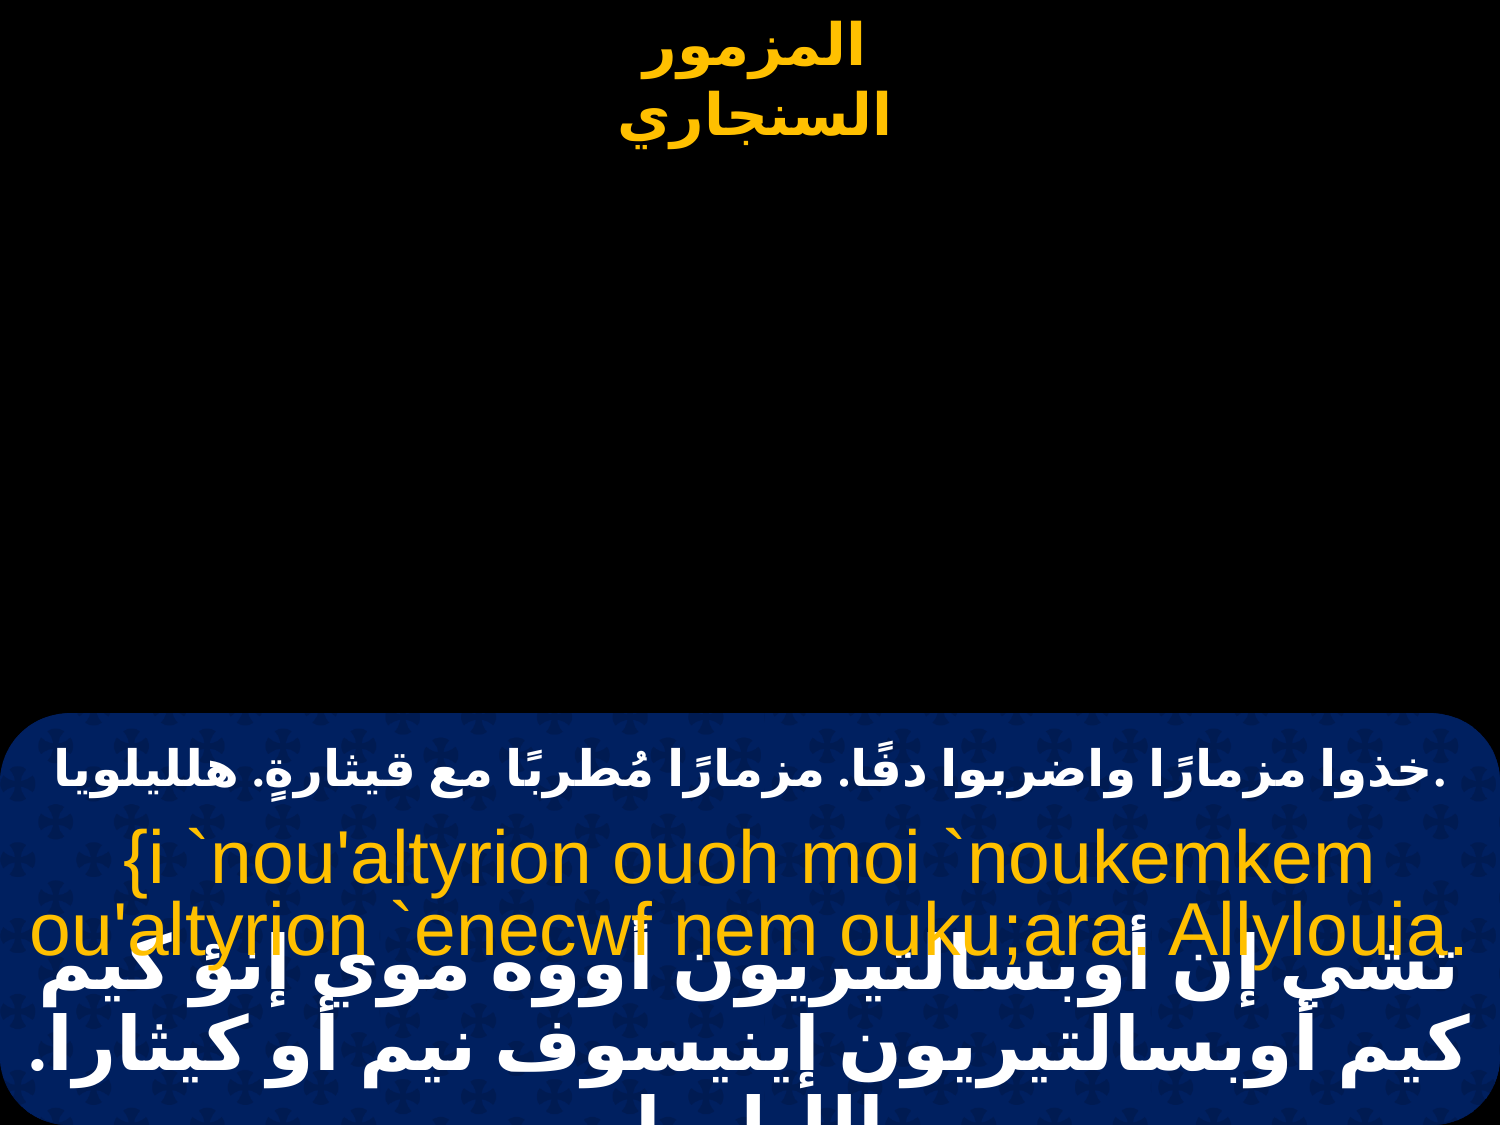

#
خذوا مزمارًا واضربوا دفًا. مزمارًا مُطربًا مع قيثارةٍ. هلليلويا.
{i `nou'altyrion ouoh moi `noukemkem ou'altyrion `enecwf nem ouku;ara. Allylouia.
تشي إن أوبسالتيريون أووه موي إنؤ كيم كيم أوبسالتيريون إينيسوف نيم أو كيثارا. الليلويا.